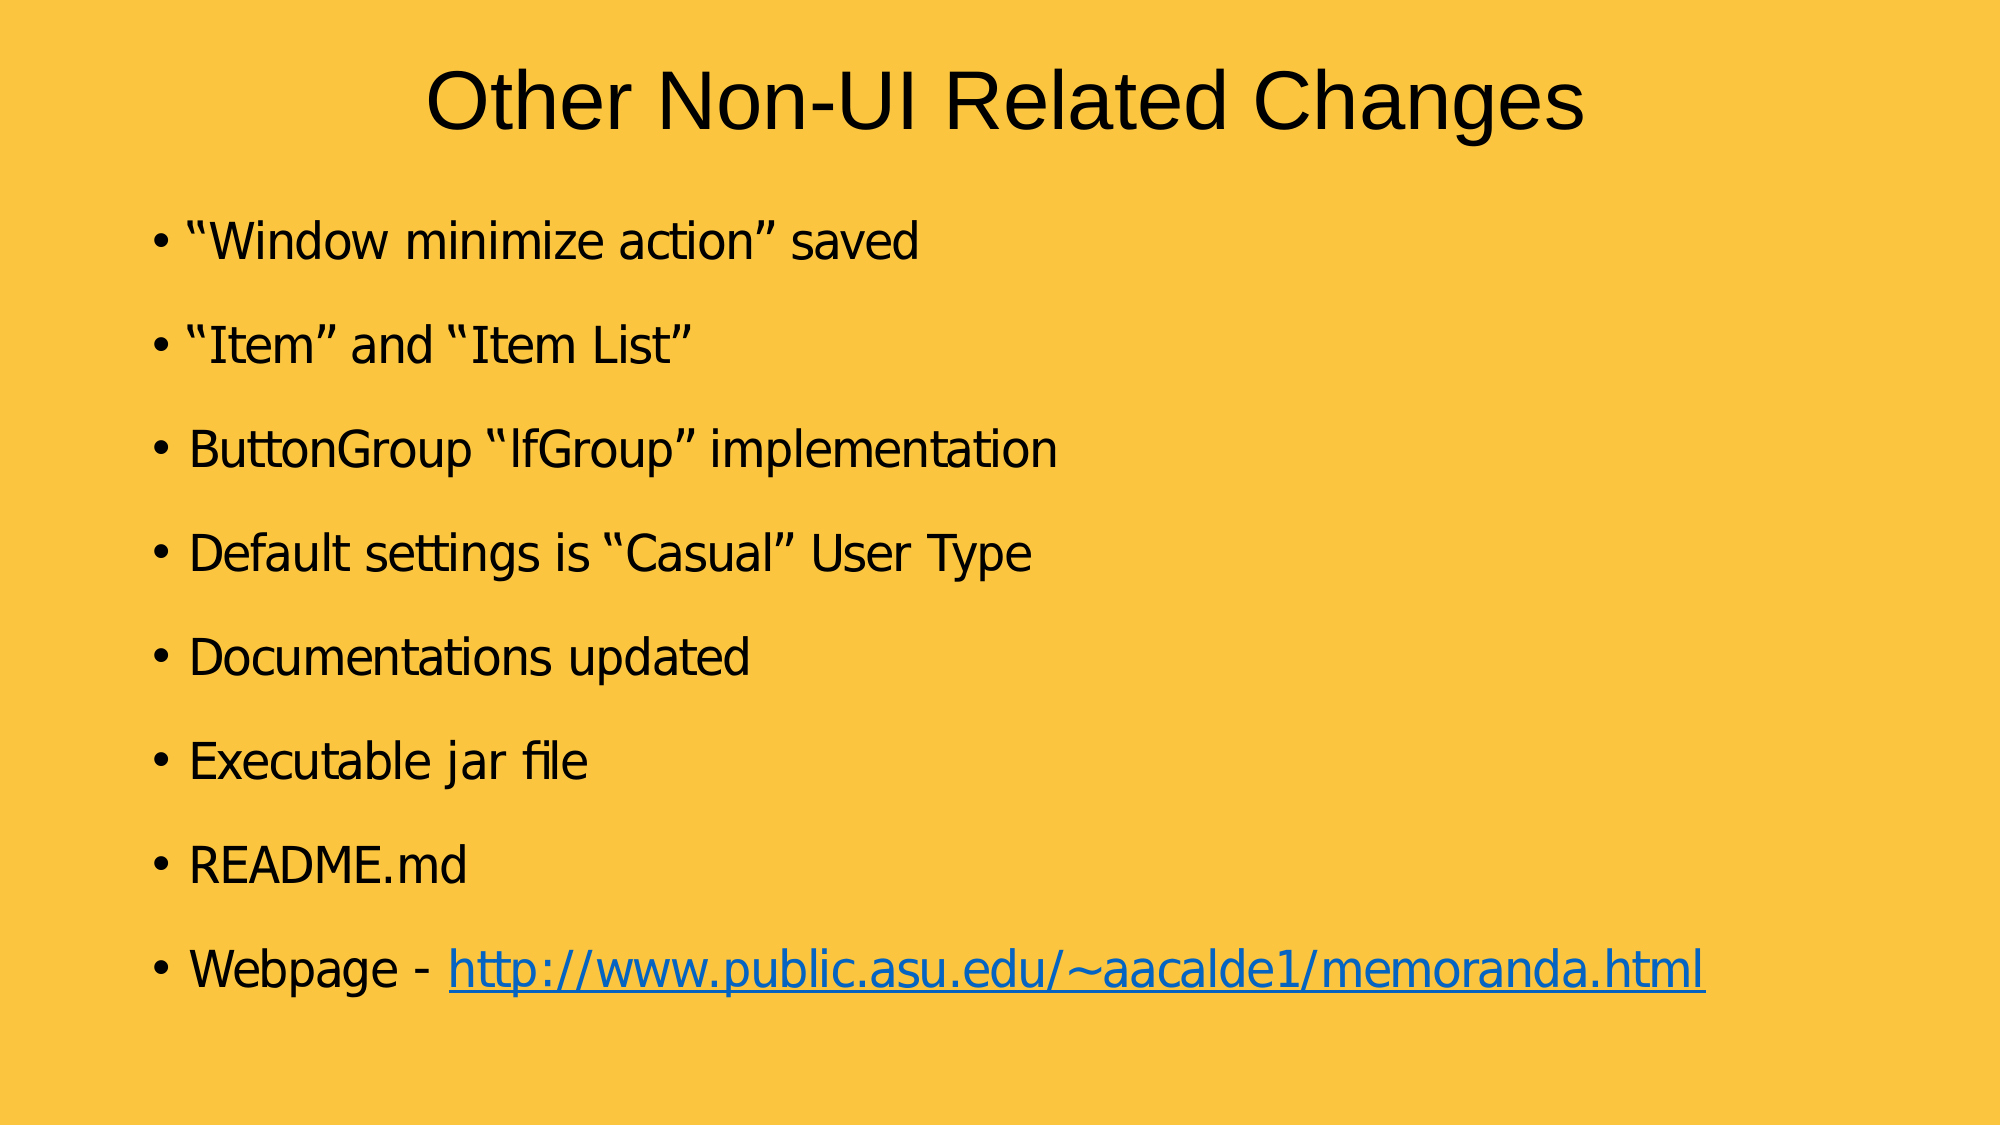

Other Non-UI Related Changes
“Window minimize action” saved
“Item” and “Item List”
ButtonGroup “lfGroup” implementation
Default settings is “Casual” User Type
Documentations updated
Executable jar file
README.md
Webpage - http://www.public.asu.edu/~aacalde1/memoranda.html